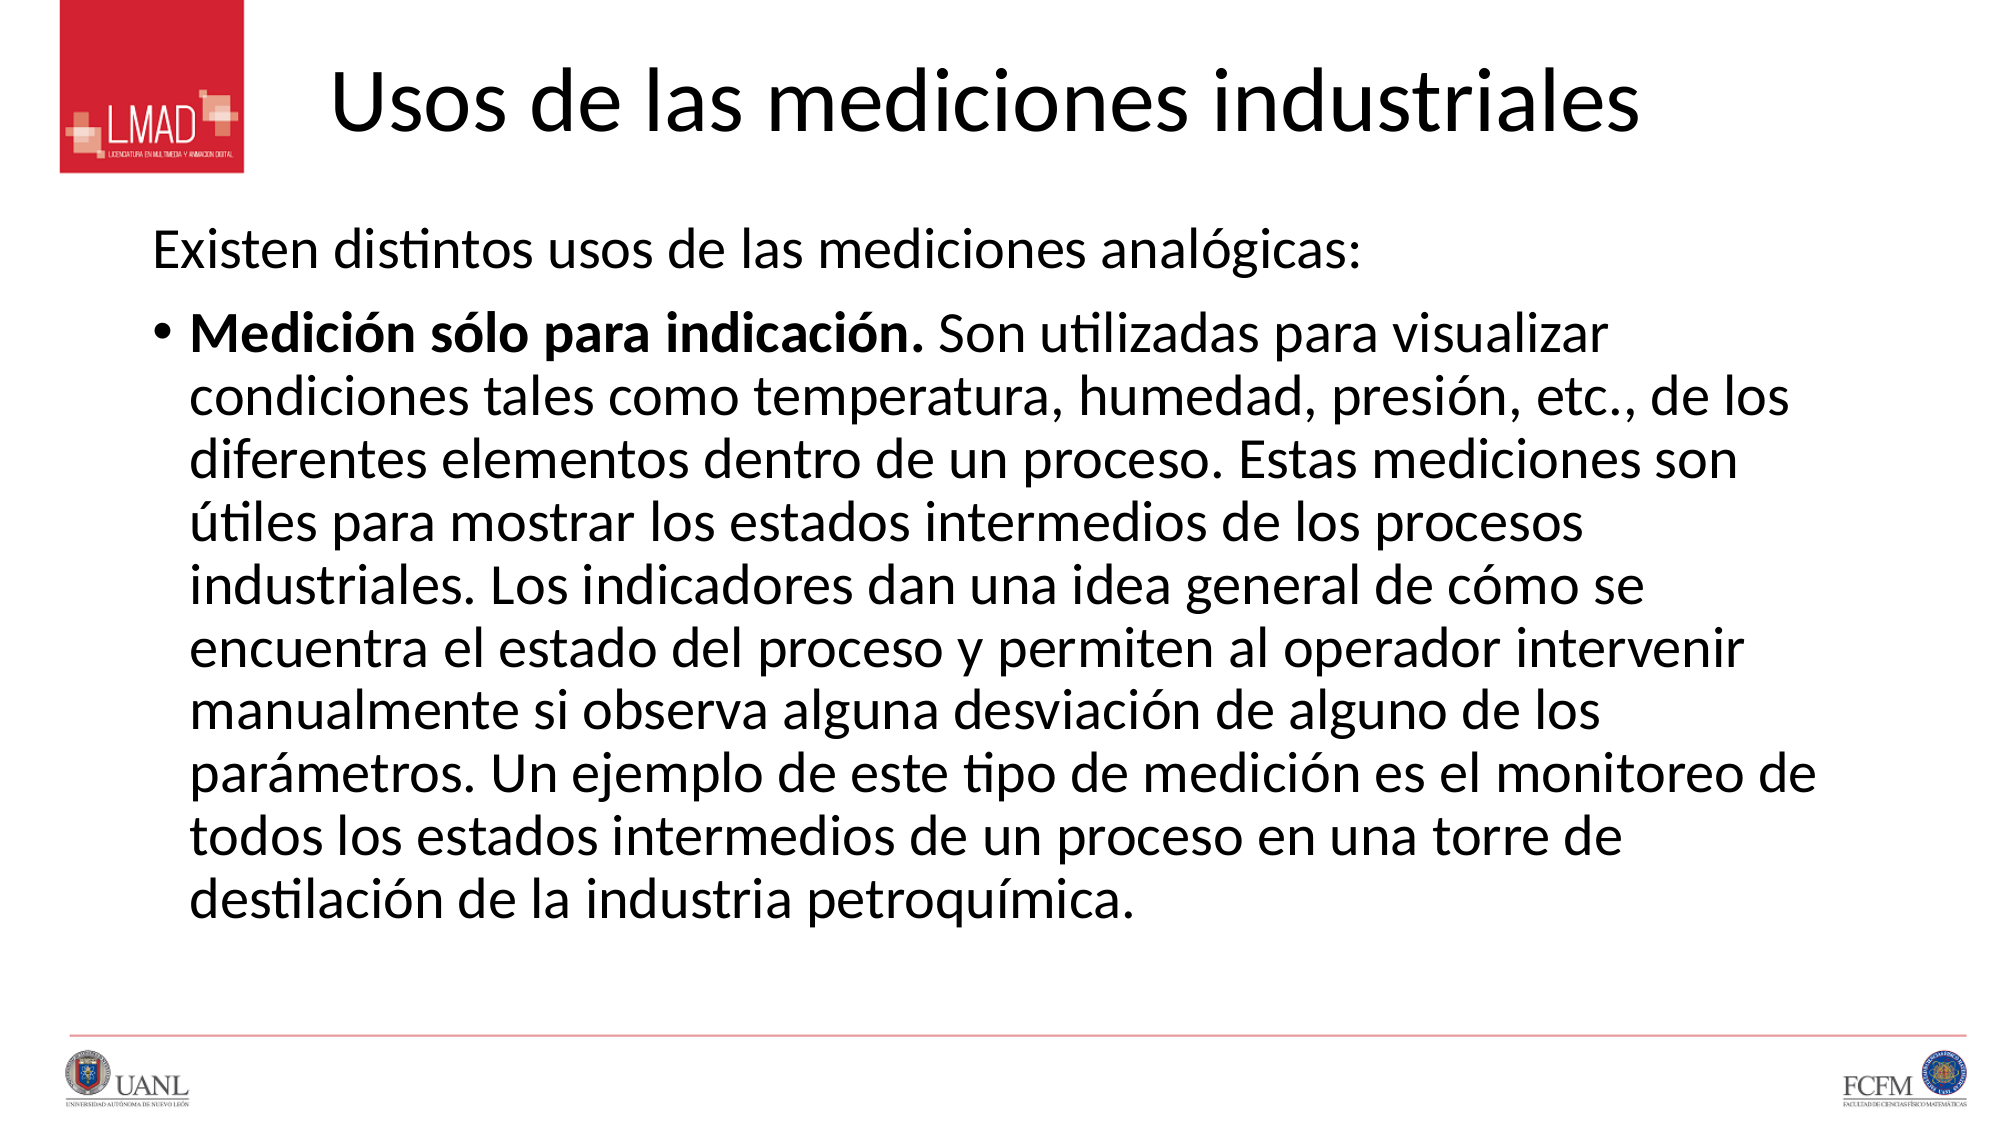

# Usos de las mediciones industriales
Existen distintos usos de las mediciones analógicas:
Medición sólo para indicación. Son utilizadas para visualizar condiciones tales como temperatura, humedad, presión, etc., de los diferentes elementos dentro de un proceso. Estas mediciones son útiles para mostrar los estados intermedios de los procesos industriales. Los indicadores dan una idea general de cómo se encuentra el estado del proceso y permiten al operador intervenir manualmente si observa alguna desviación de alguno de los parámetros. Un ejemplo de este tipo de medición es el monitoreo de todos los estados intermedios de un proceso en una torre de destilación de la industria petroquímica.